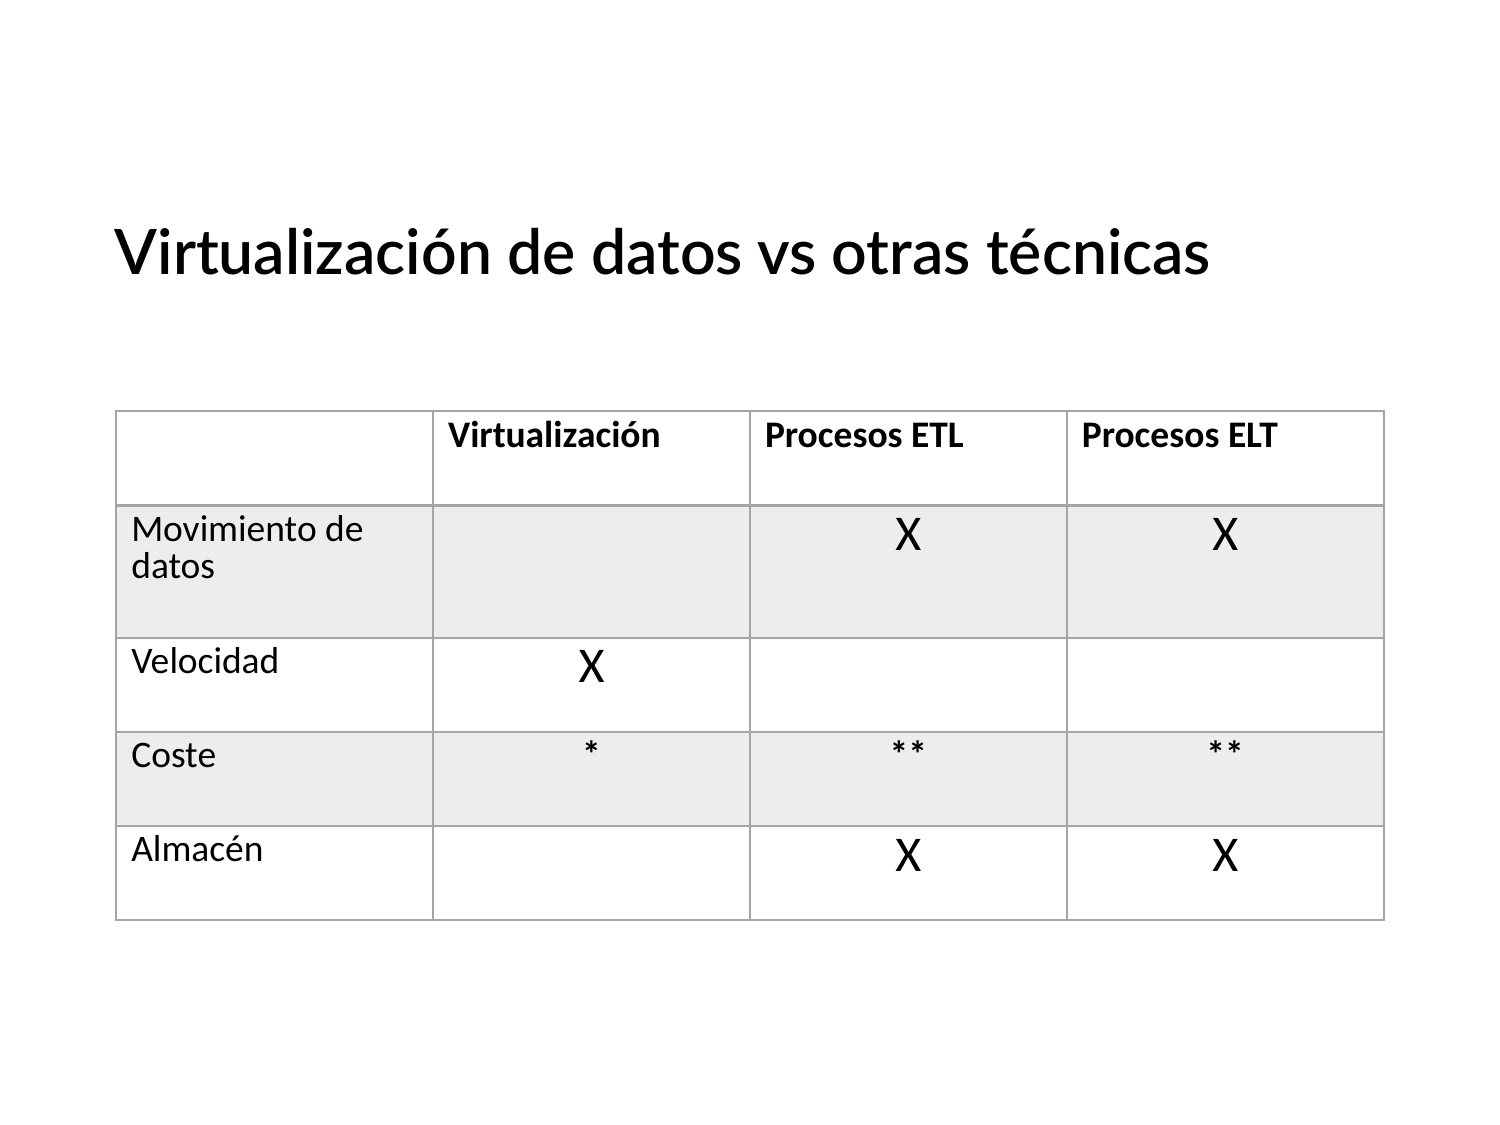

Virtualización de datos vs otras técnicas
|  | Virtualización | Procesos ETL | Procesos ELT |
| --- | --- | --- | --- |
| Movimiento de datos |  | X | X |
| Velocidad | X |  |  |
| Coste | \* | \*\* | \*\* |
| Almacén |  | X | X |